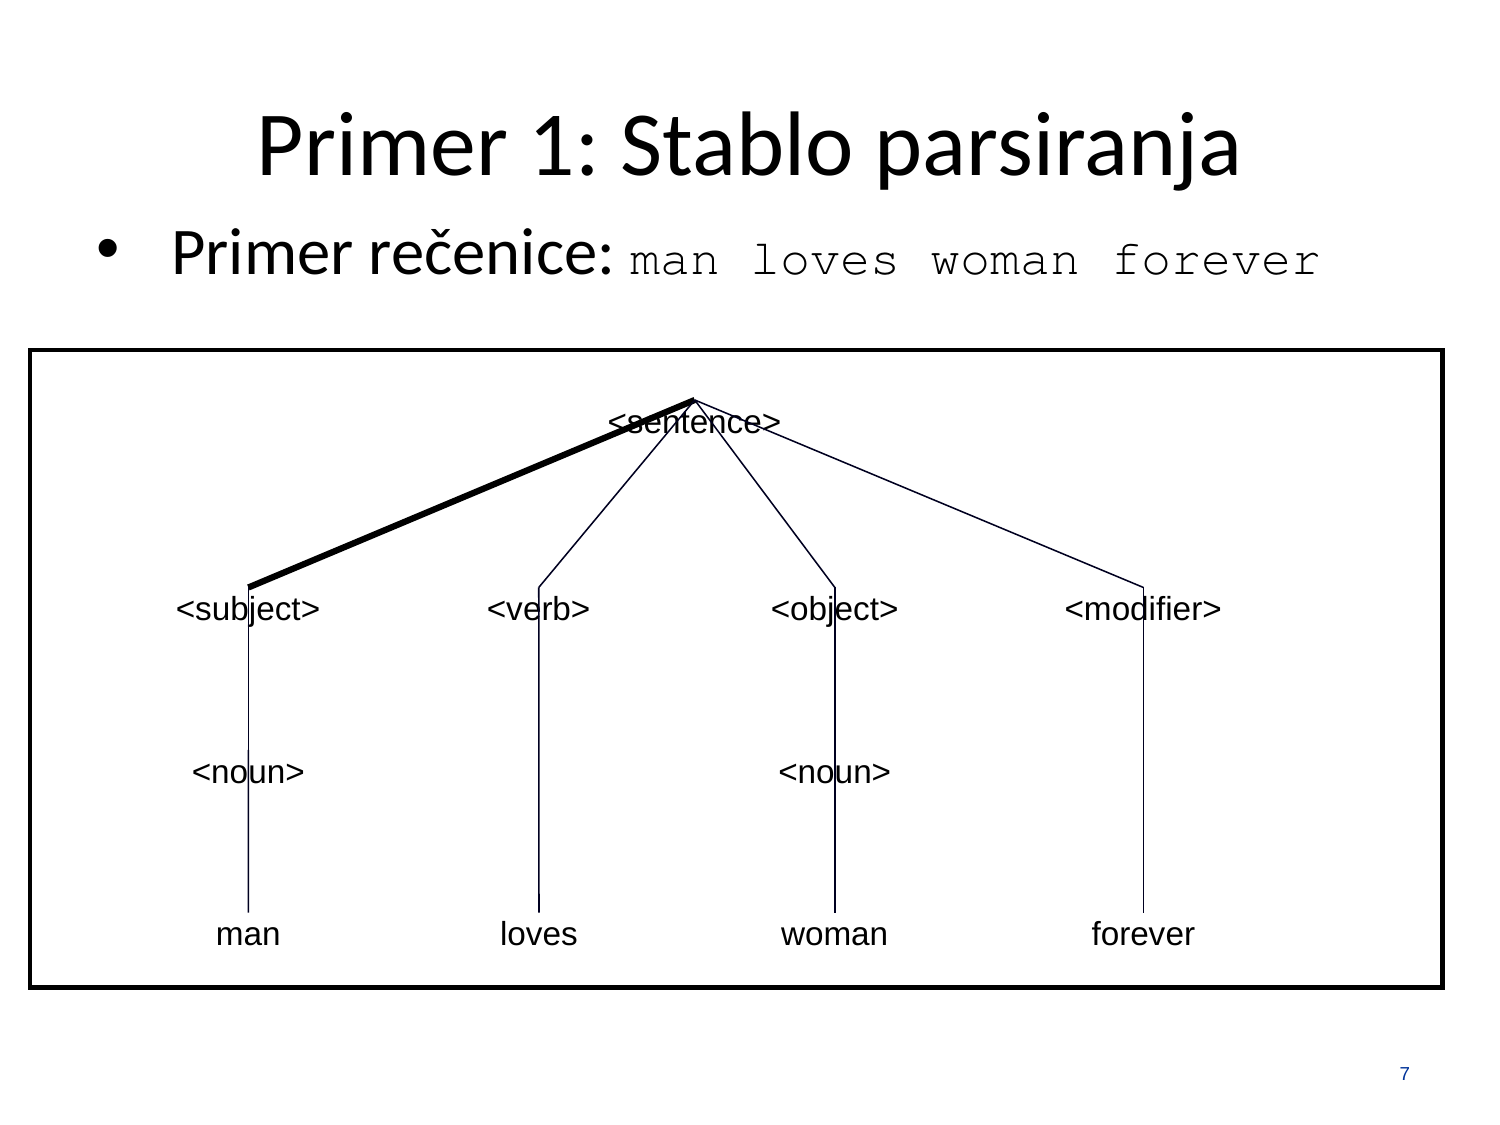

# Primer 1: Stablo parsiranja
Primer rečenice: man loves woman forever

<sentence>
<subject>
<verb>
<object>
<modifier>
<noun>
<noun>
man
loves
woman
forever
7